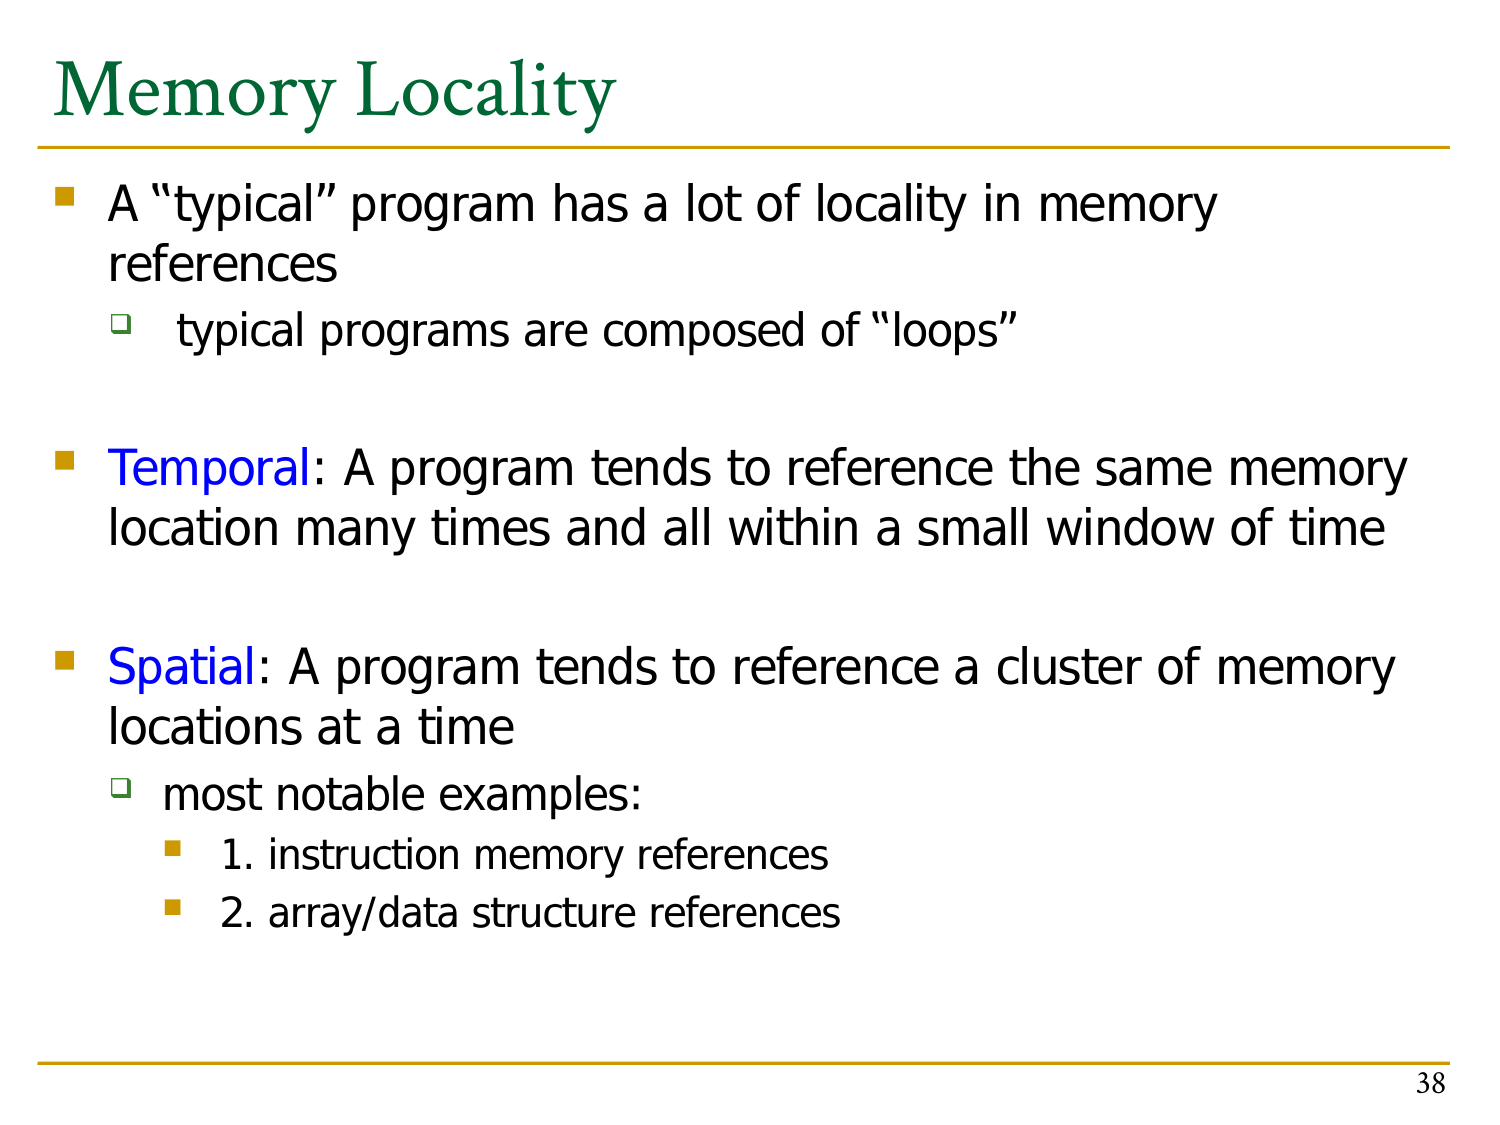

# Memory Locality
A “typical” program has a lot of locality in memory references
 typical programs are composed of “loops”

Temporal: A program tends to reference the same memory location many times and all within a small window of time

Spatial: A program tends to reference a cluster of memory locations at a time
most notable examples:
1. instruction memory references
2. array/data structure references

38